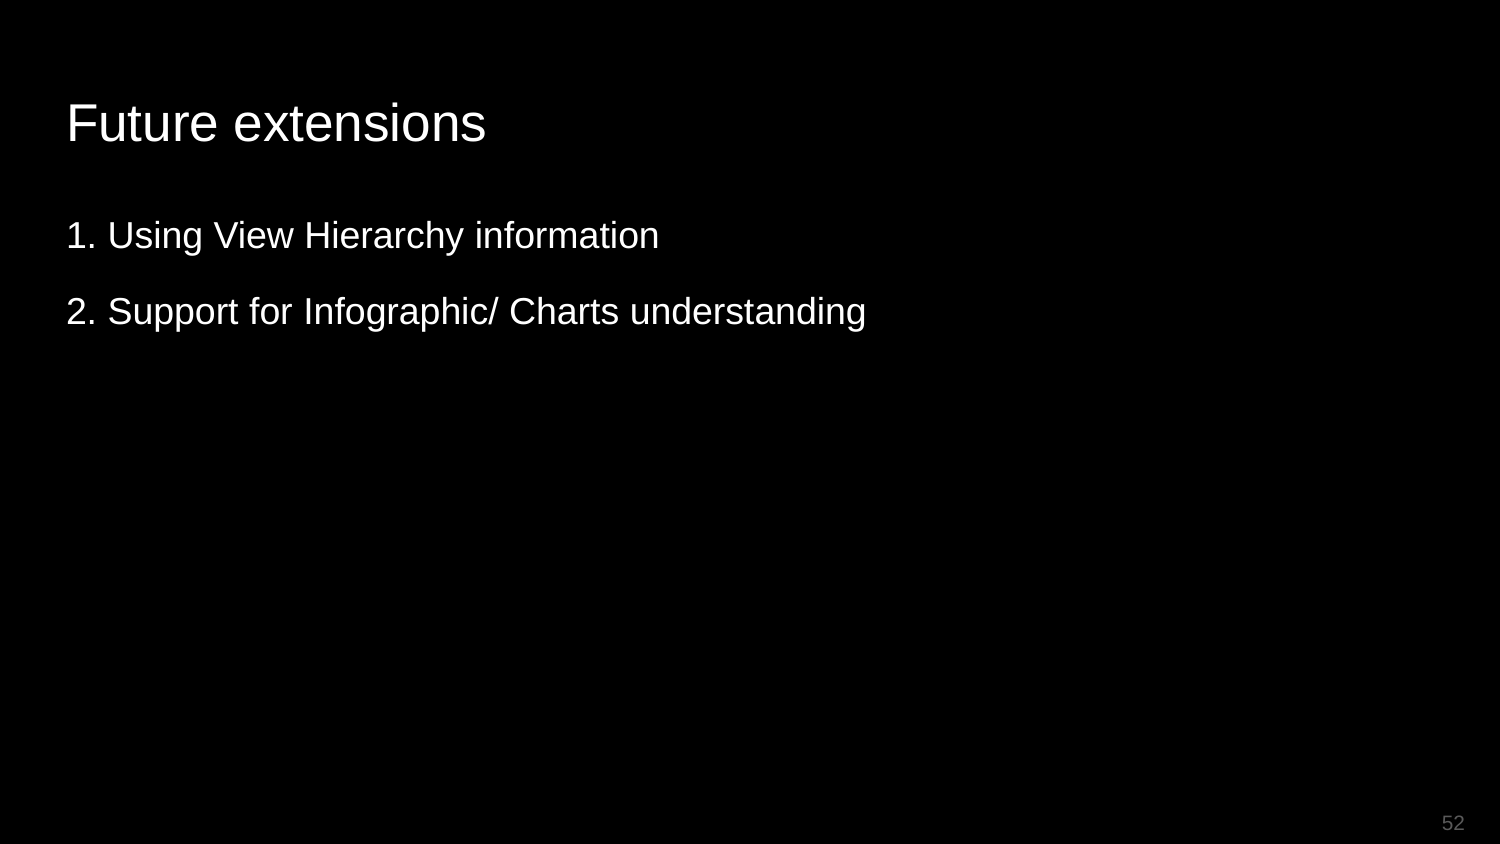

# Future extensions
1. Using View Hierarchy information
2. Support for Infographic/ Charts understanding
52